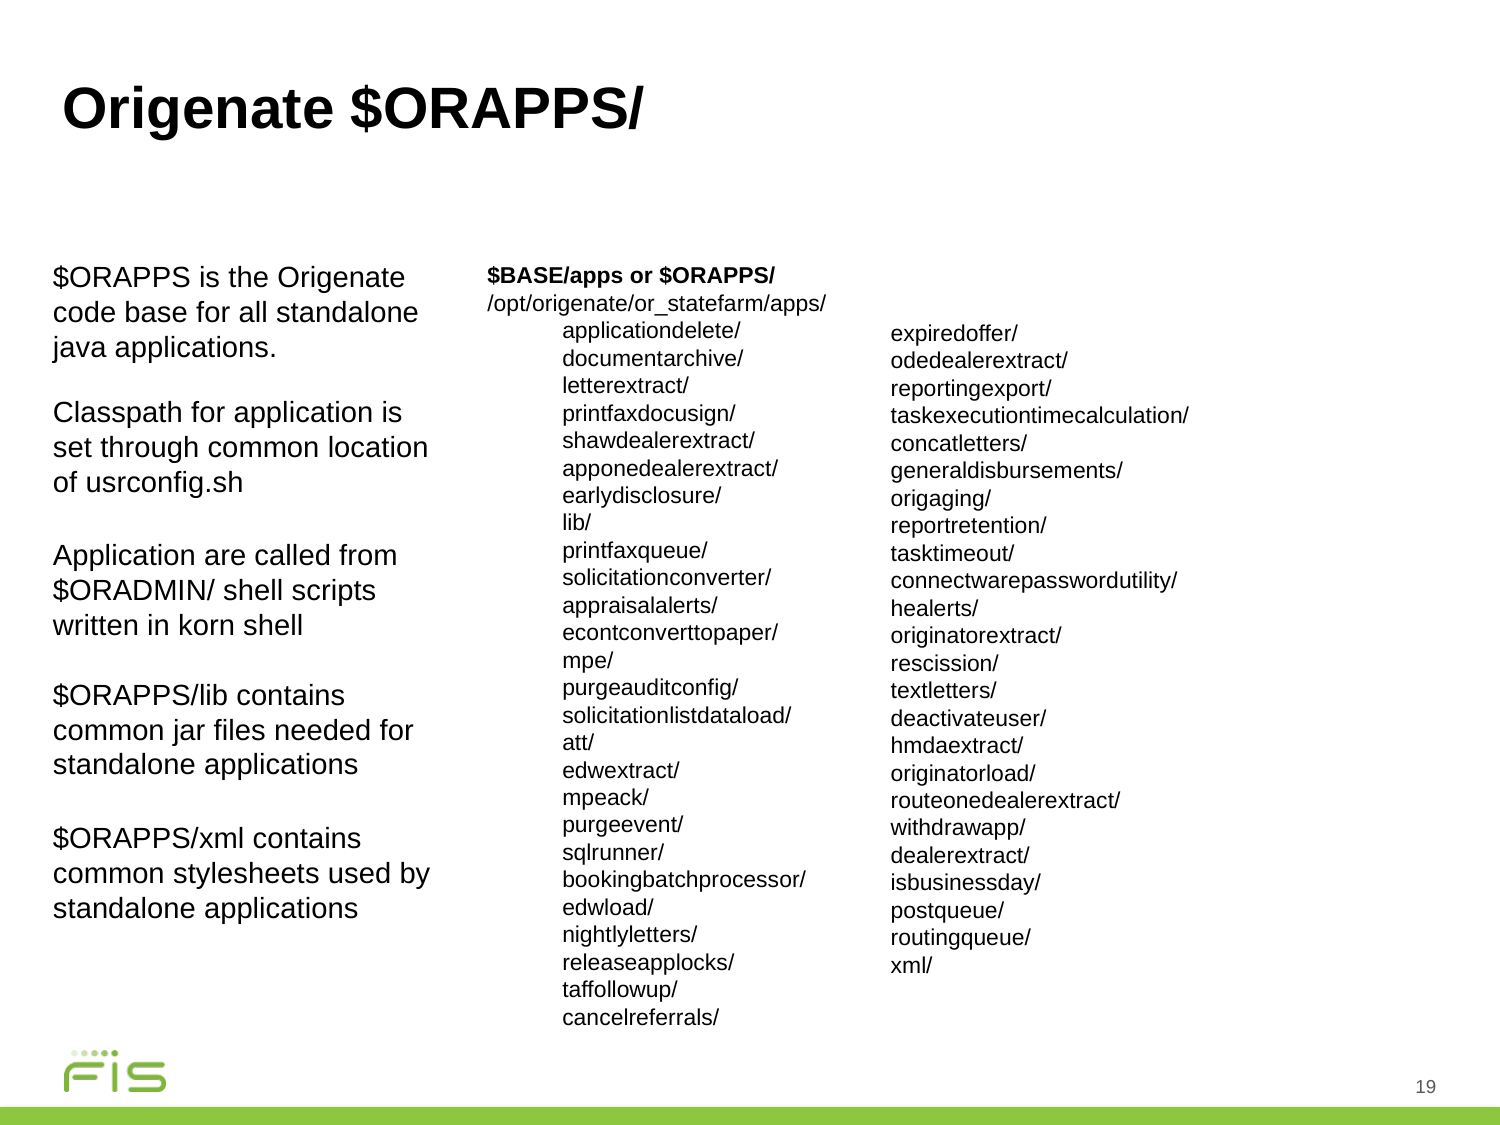

# Origenate $ORAPPS/
$ORAPPS is the Origenate code base for all standalone java applications.
$BASE/apps or $ORAPPS/
/opt/origenate/or_statefarm/apps/
applicationdelete/
documentarchive/
letterextract/
printfaxdocusign/
shawdealerextract/
apponedealerextract/
earlydisclosure/
lib/
printfaxqueue/
solicitationconverter/
appraisalalerts/
econtconverttopaper/
mpe/
purgeauditconfig/
solicitationlistdataload/
att/
edwextract/
mpeack/
purgeevent/
sqlrunner/
bookingbatchprocessor/
edwload/
nightlyletters/
releaseapplocks/
taffollowup/
cancelreferrals/

expiredoffer/
odedealerextract/
reportingexport/
taskexecutiontimecalculation/
concatletters/
generaldisbursements/
origaging/
reportretention/
tasktimeout/
connectwarepasswordutility/
healerts/
originatorextract/
rescission/
textletters/
deactivateuser/
hmdaextract/
originatorload/
routeonedealerextract/
withdrawapp/
dealerextract/
isbusinessday/
postqueue/
routingqueue/
xml/
Classpath for application is set through common location of usrconfig.sh
Application are called from $ORADMIN/ shell scripts written in korn shell
$ORAPPS/lib contains common jar files needed for standalone applications
$ORAPPS/xml contains common stylesheets used by standalone applications
19